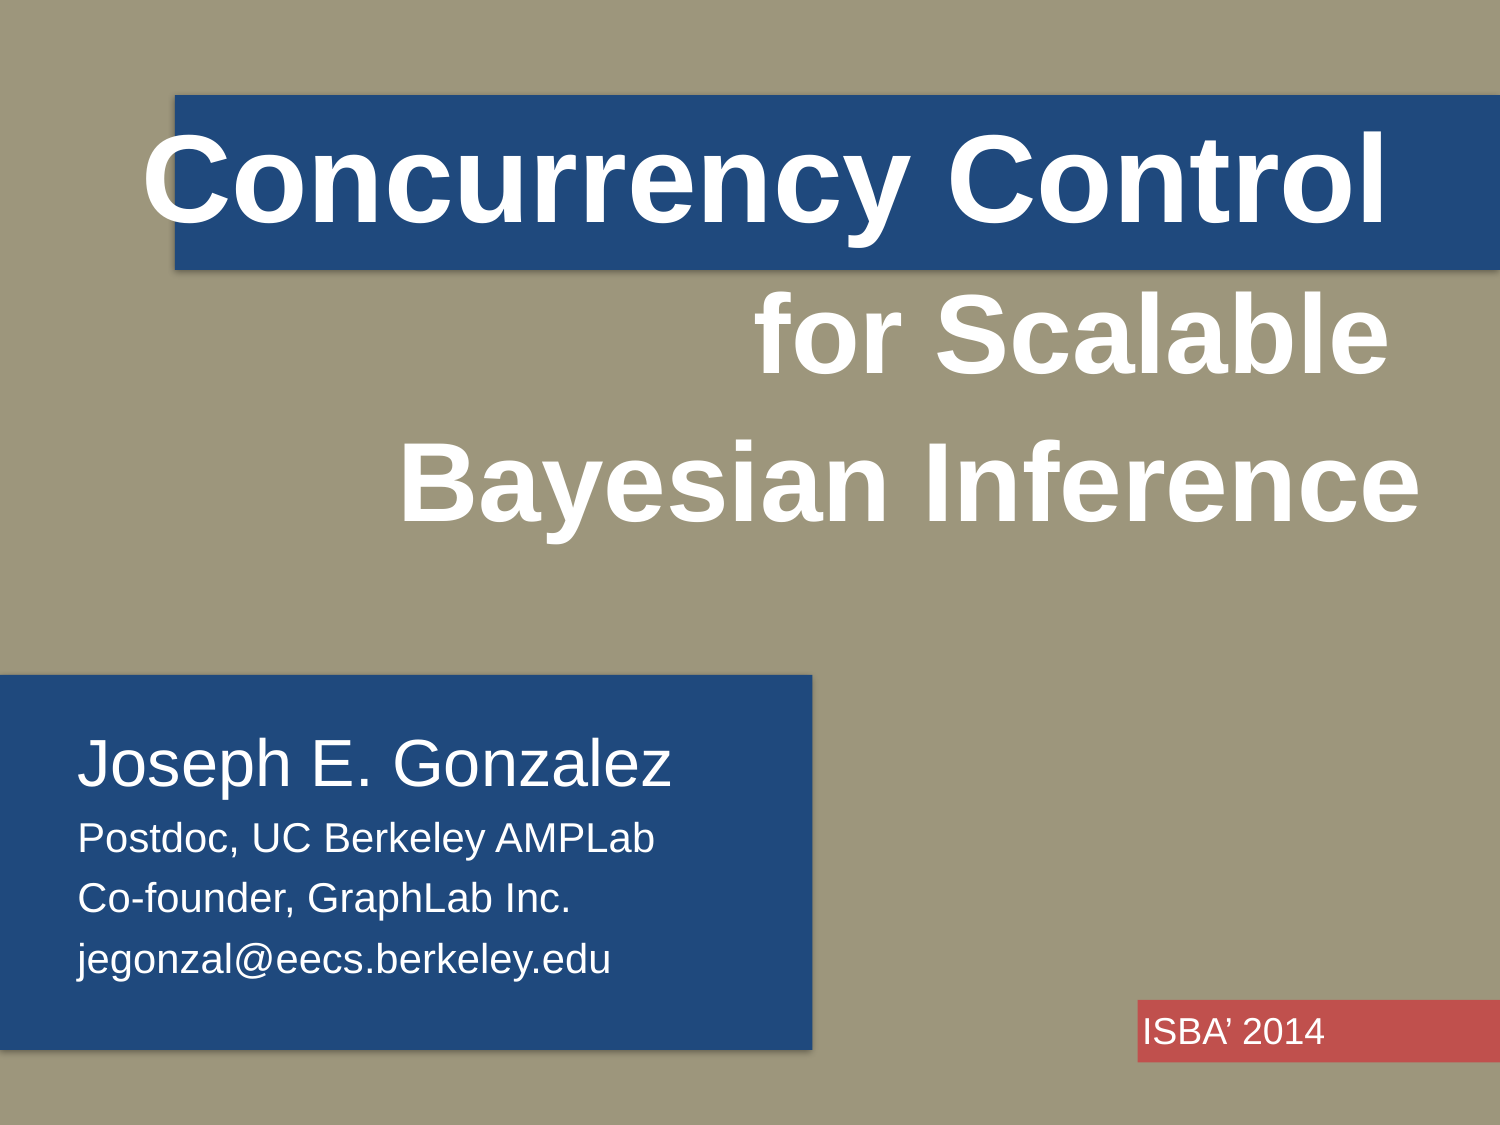

# Concurrency Control for Scalable Bayesian Inference

Joseph E. Gonzalez
Postdoc, UC Berkeley AMPLab
Co-founder, GraphLab Inc.
jegonzal@eecs.berkeley.edu

ISBA’ 2014